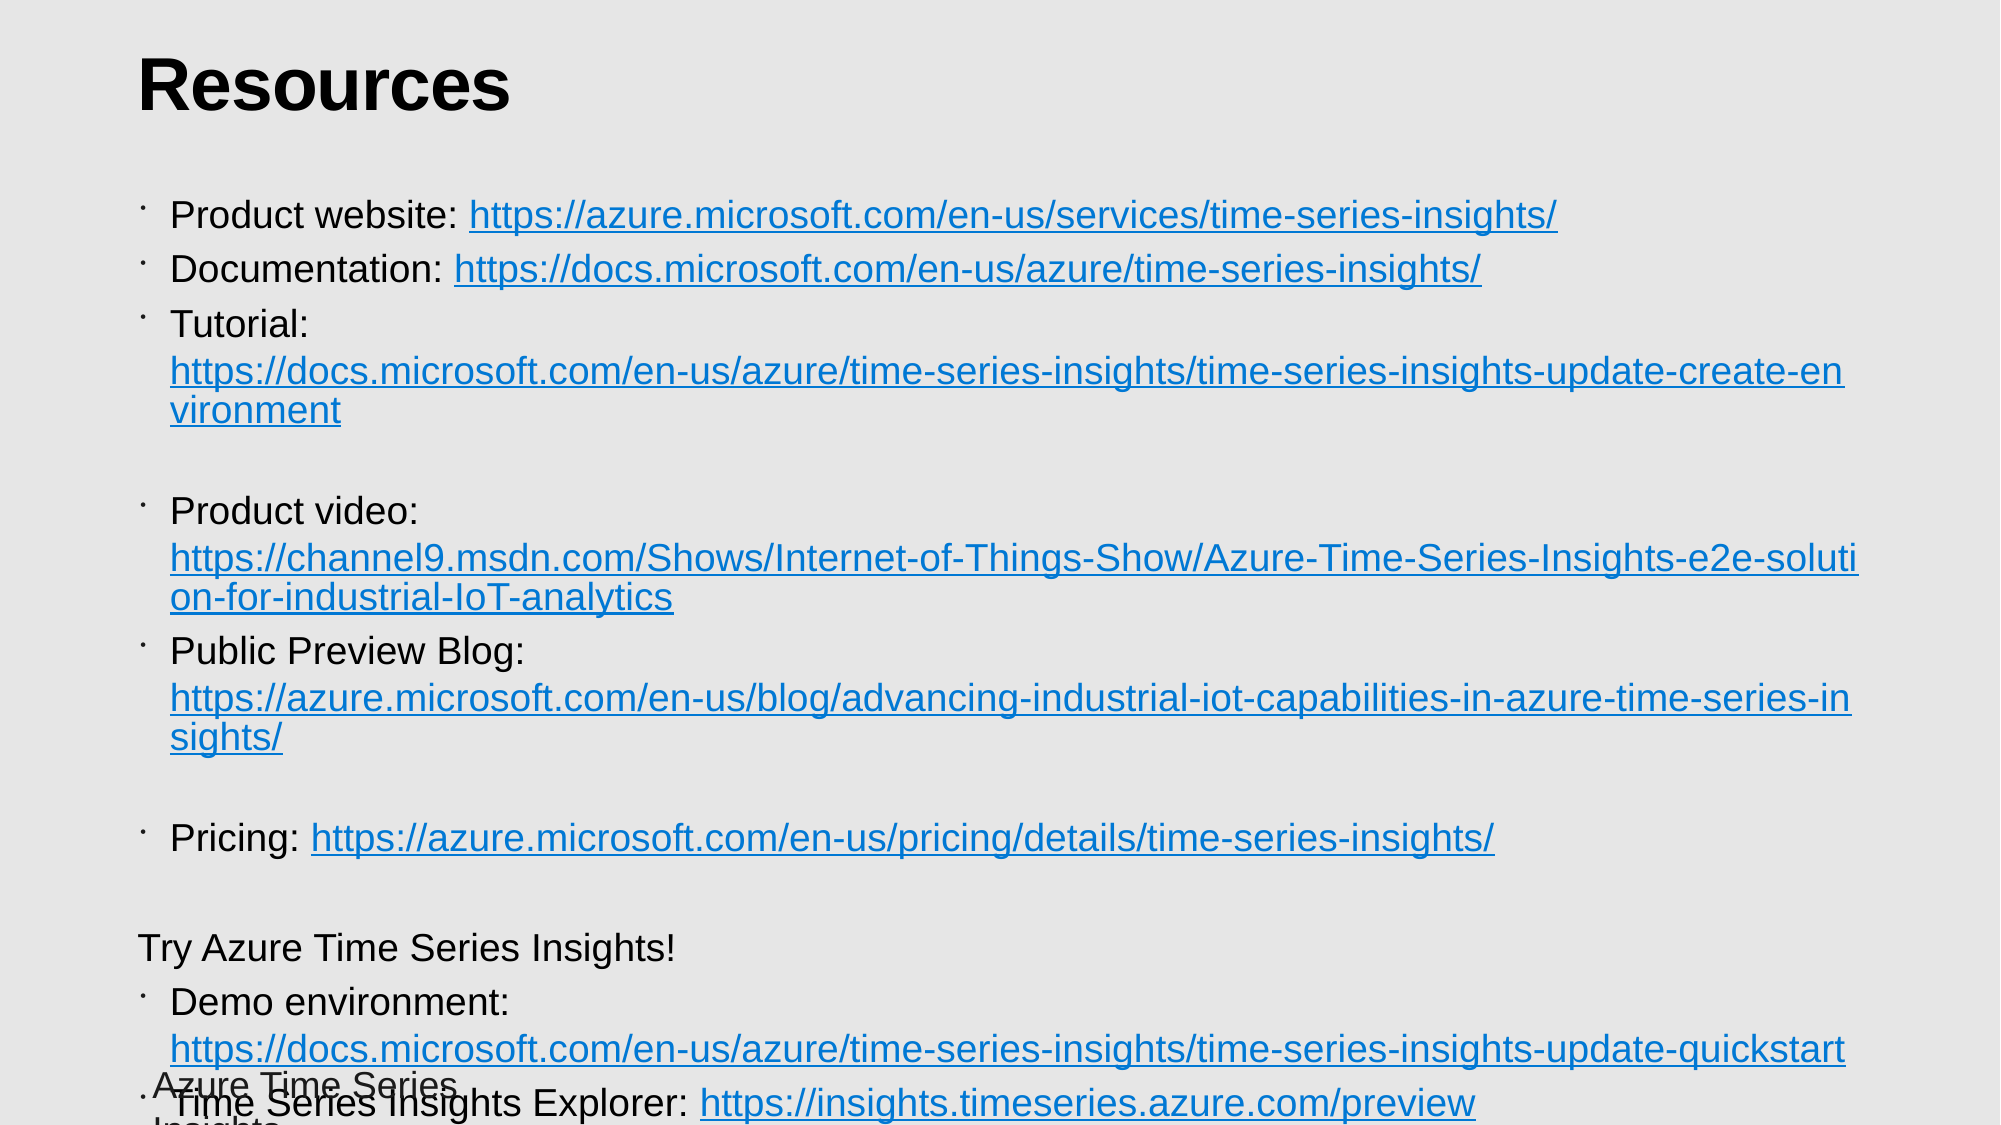

# Resources
Product website: https://azure.microsoft.com/en-us/services/time-series-insights/
Documentation: https://docs.microsoft.com/en-us/azure/time-series-insights/
Tutorial: https://docs.microsoft.com/en-us/azure/time-series-insights/time-series-insights-update-create-environment
Product video: https://channel9.msdn.com/Shows/Internet-of-Things-Show/Azure-Time-Series-Insights-e2e-solution-for-industrial-IoT-analytics
Public Preview Blog: https://azure.microsoft.com/en-us/blog/advancing-industrial-iot-capabilities-in-azure-time-series-insights/
Pricing: https://azure.microsoft.com/en-us/pricing/details/time-series-insights/

Try Azure Time Series Insights!
Demo environment: https://docs.microsoft.com/en-us/azure/time-series-insights/time-series-insights-update-quickstart
Time Series Insights Explorer: https://insights.timeseries.azure.com/preview
Azure Time Series Insights